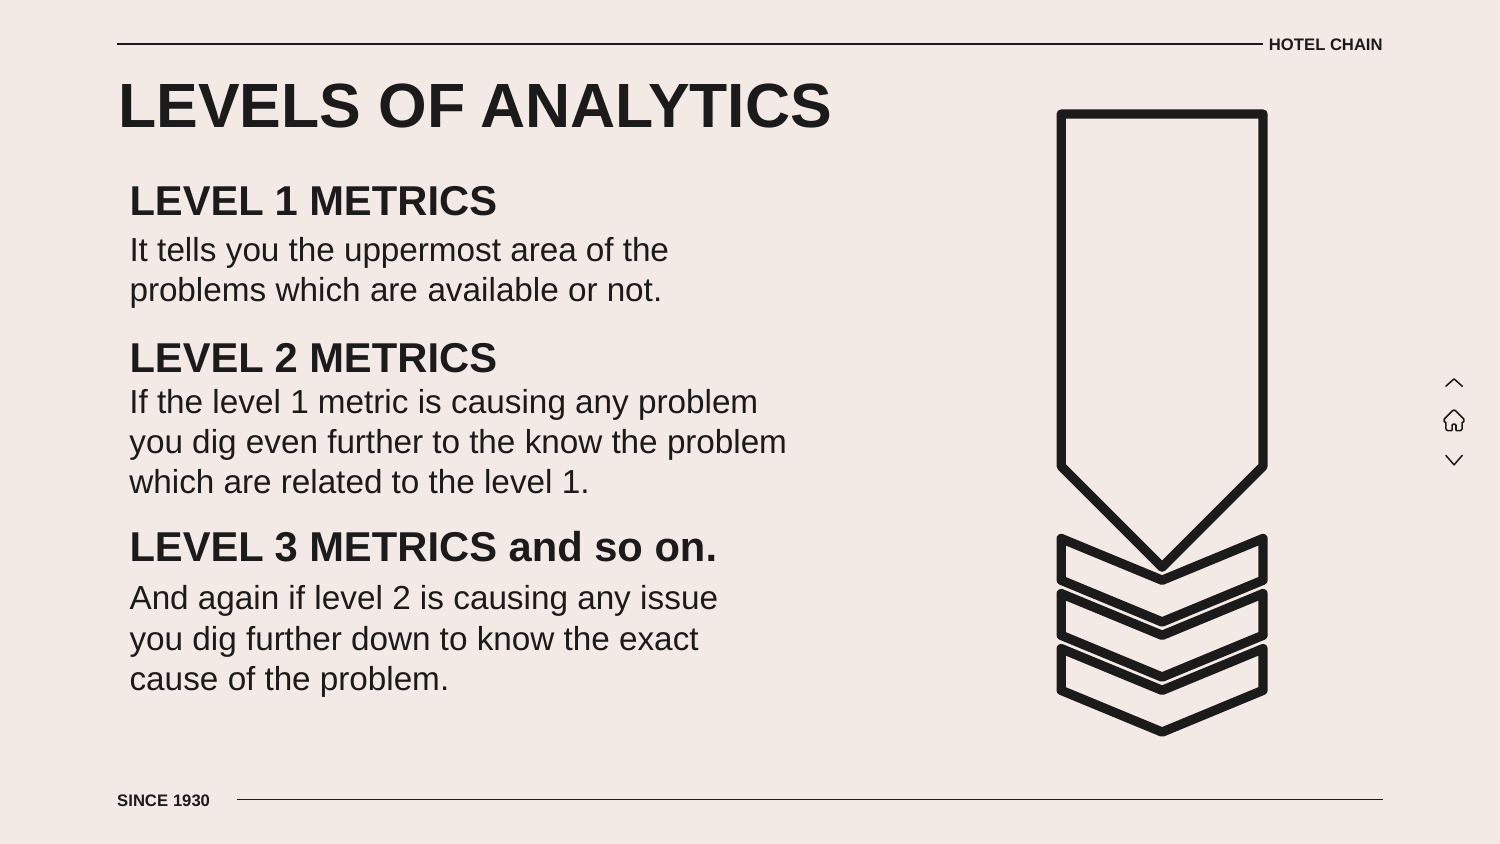

HOTEL CHAIN
# LEVELS OF ANALYTICS
LEVEL 1 METRICS
It tells you the uppermost area of the problems which are available or not.

LEVEL 2 METRICS

If the level 1 metric is causing any problem you dig even further to the know the problem which are related to the level 1.

LEVEL 3 METRICS and so on.
And again if level 2 is causing any issue you dig further down to know the exact cause of the problem.
SINCE 1930